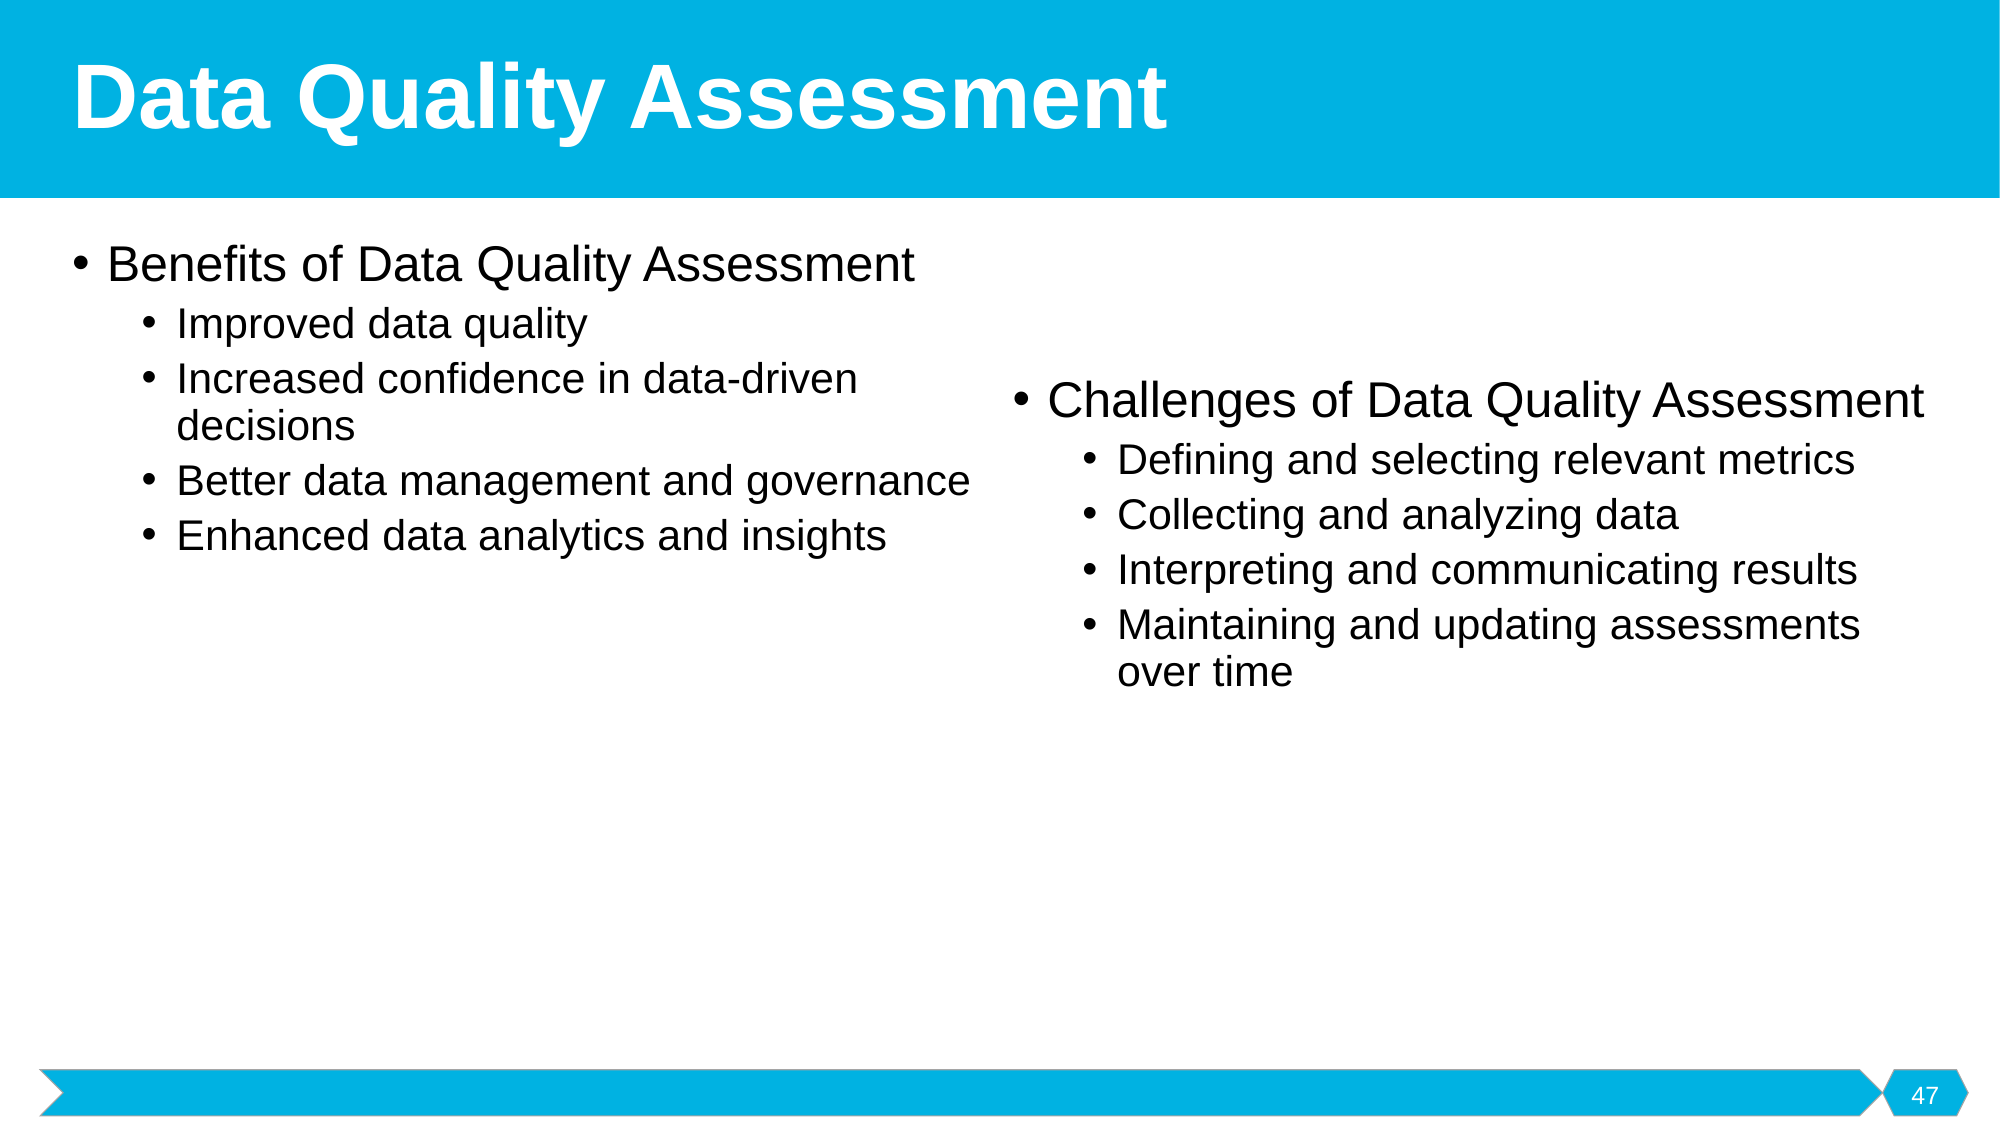

# Data Quality Assessment
Benefits of Data Quality Assessment
Improved data quality
Increased confidence in data-driven decisions
Better data management and governance
Enhanced data analytics and insights

Challenges of Data Quality Assessment
Defining and selecting relevant metrics
Collecting and analyzing data
Interpreting and communicating results
Maintaining and updating assessments over time

47